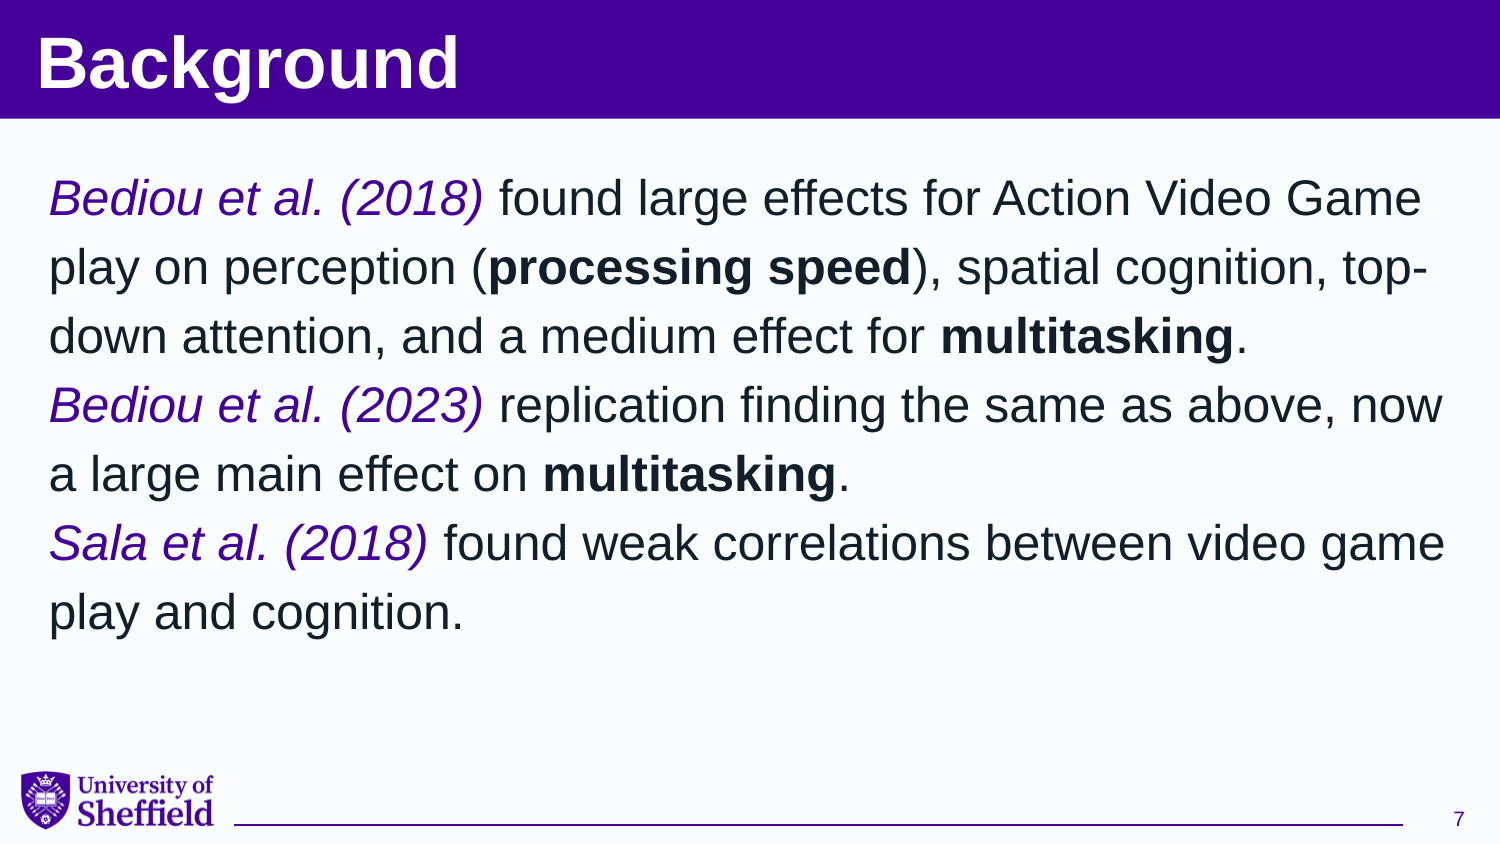

# Background
Bediou et al. (2018) found large effects for Action Video Game play on perception (processing speed), spatial cognition, top-down attention, and a medium effect for multitasking.
Bediou et al. (2023) replication finding the same as above, now a large main effect on multitasking.
Sala et al. (2018) found weak correlations between video game play and cognition.
7